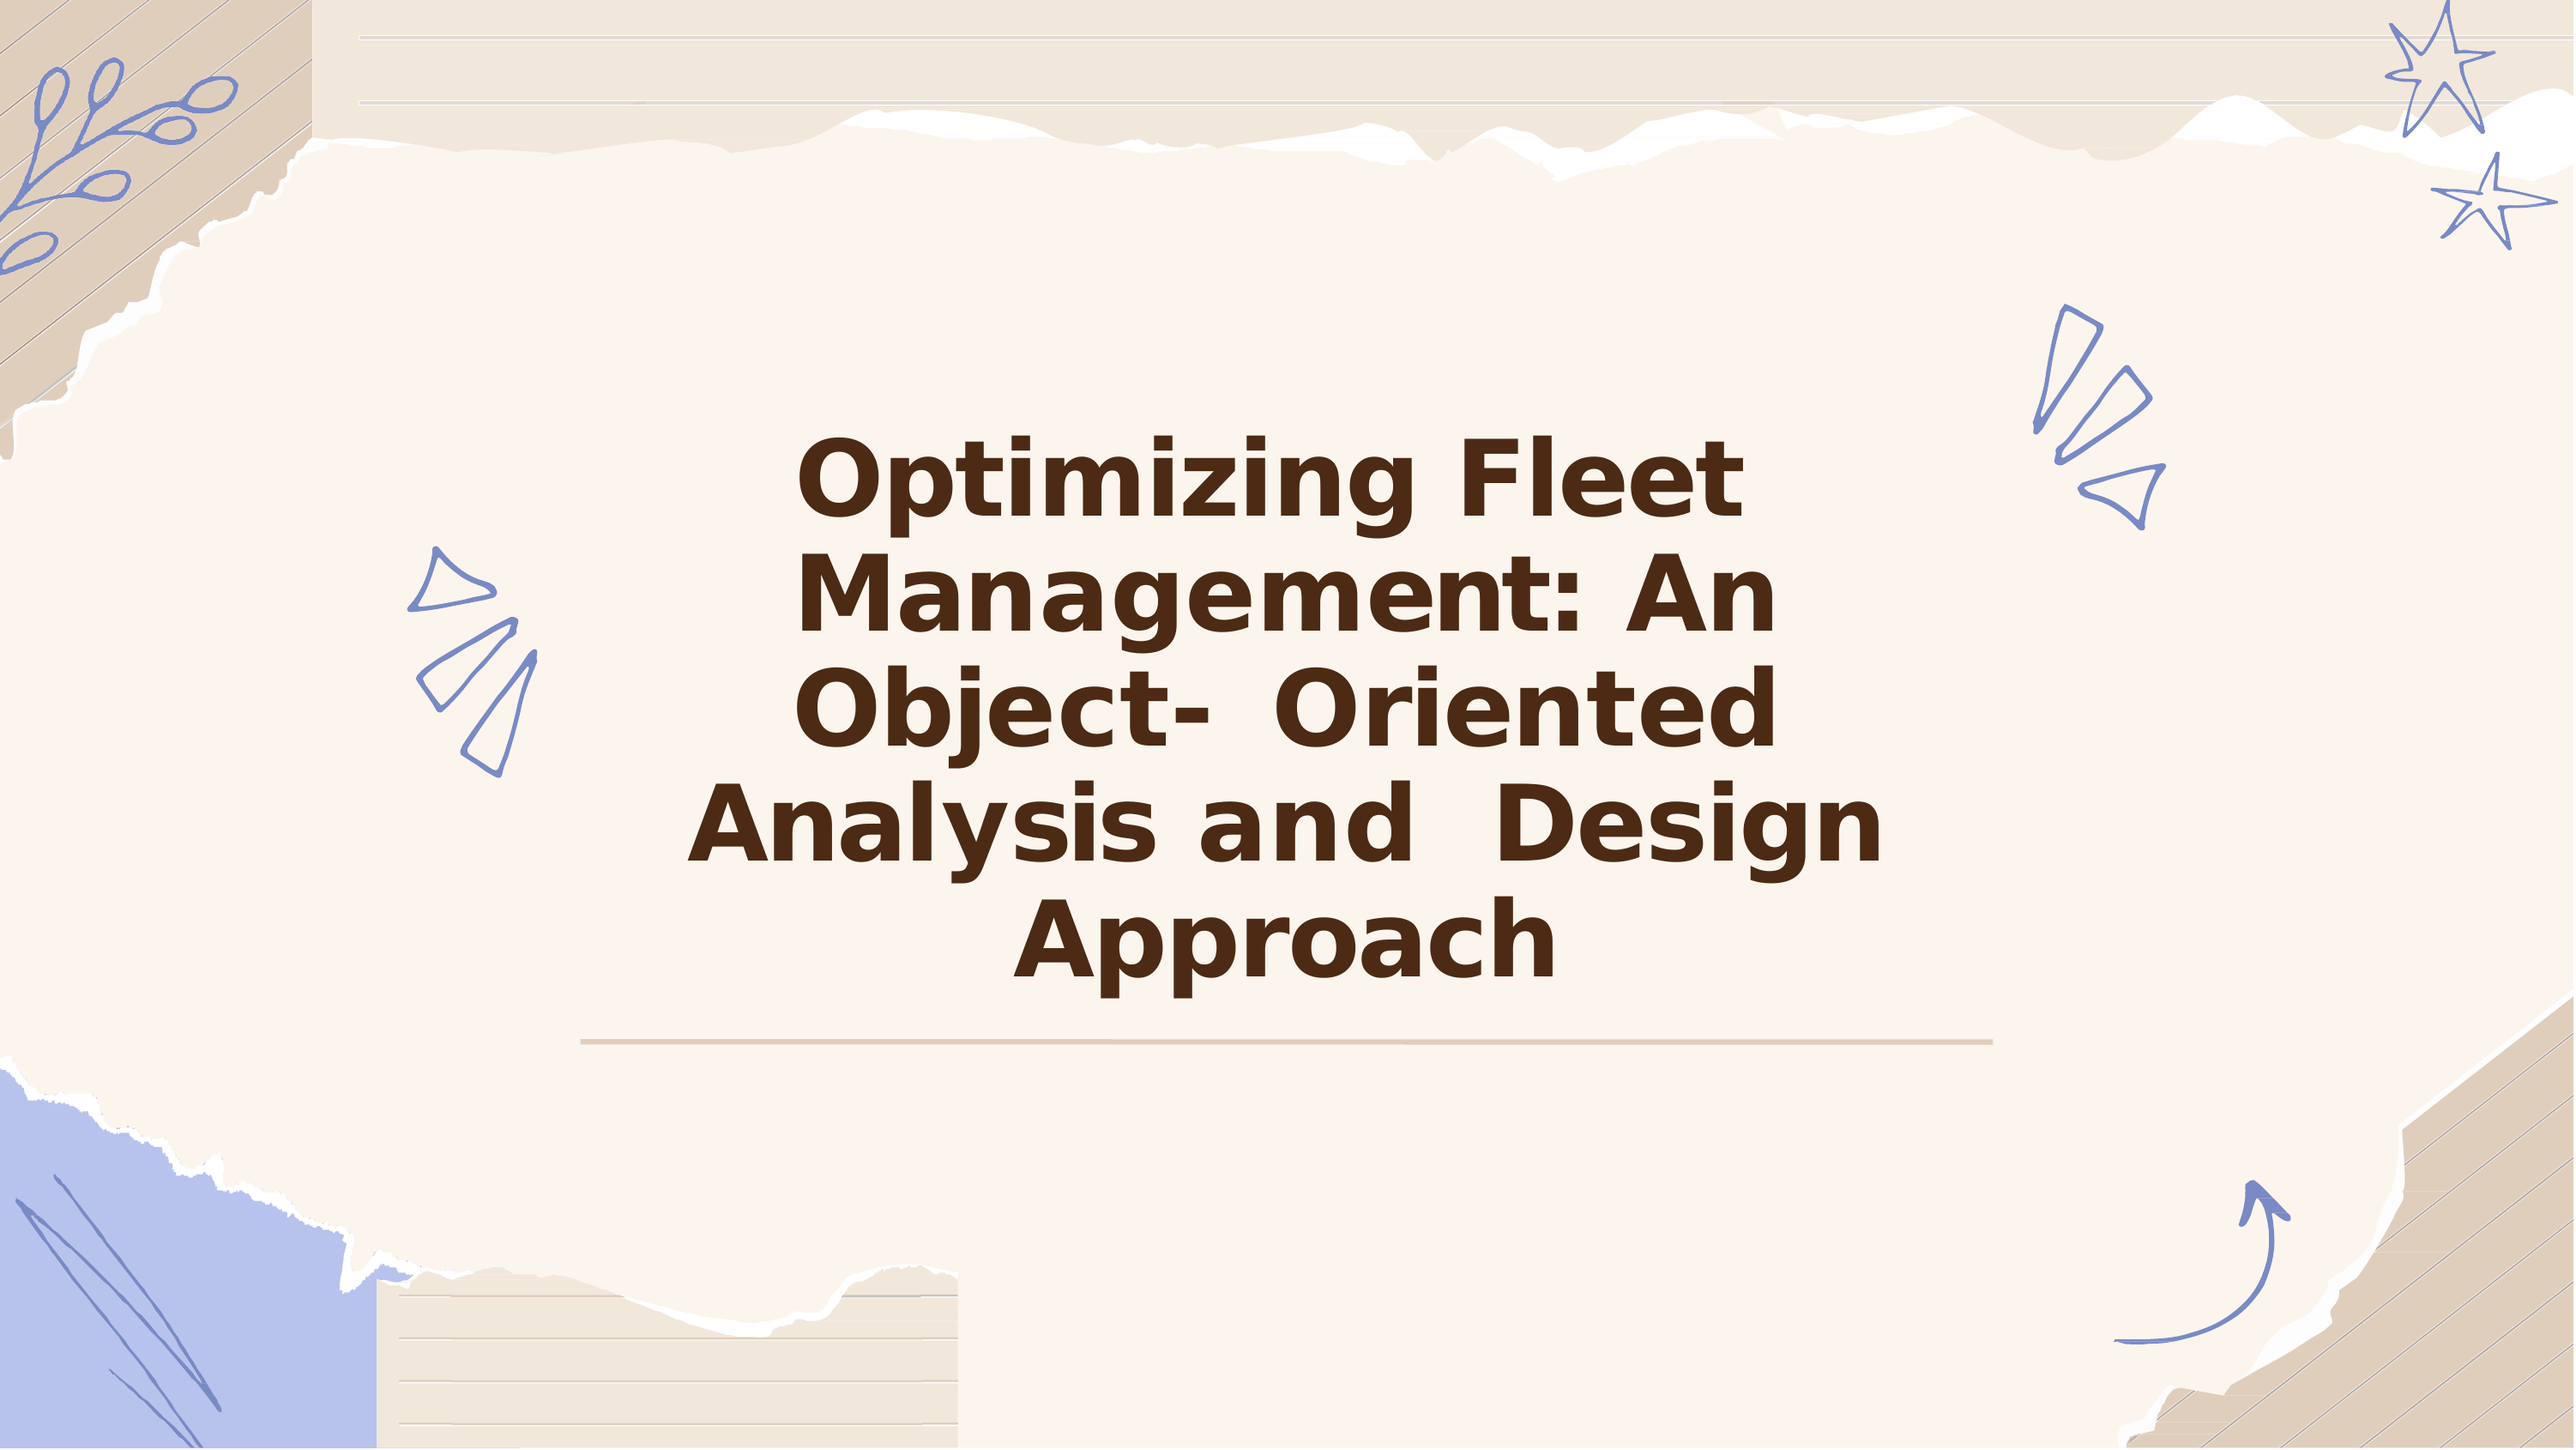

Optimizing Fleet  Management: An Object-  Oriented Analysis and  Design Approach